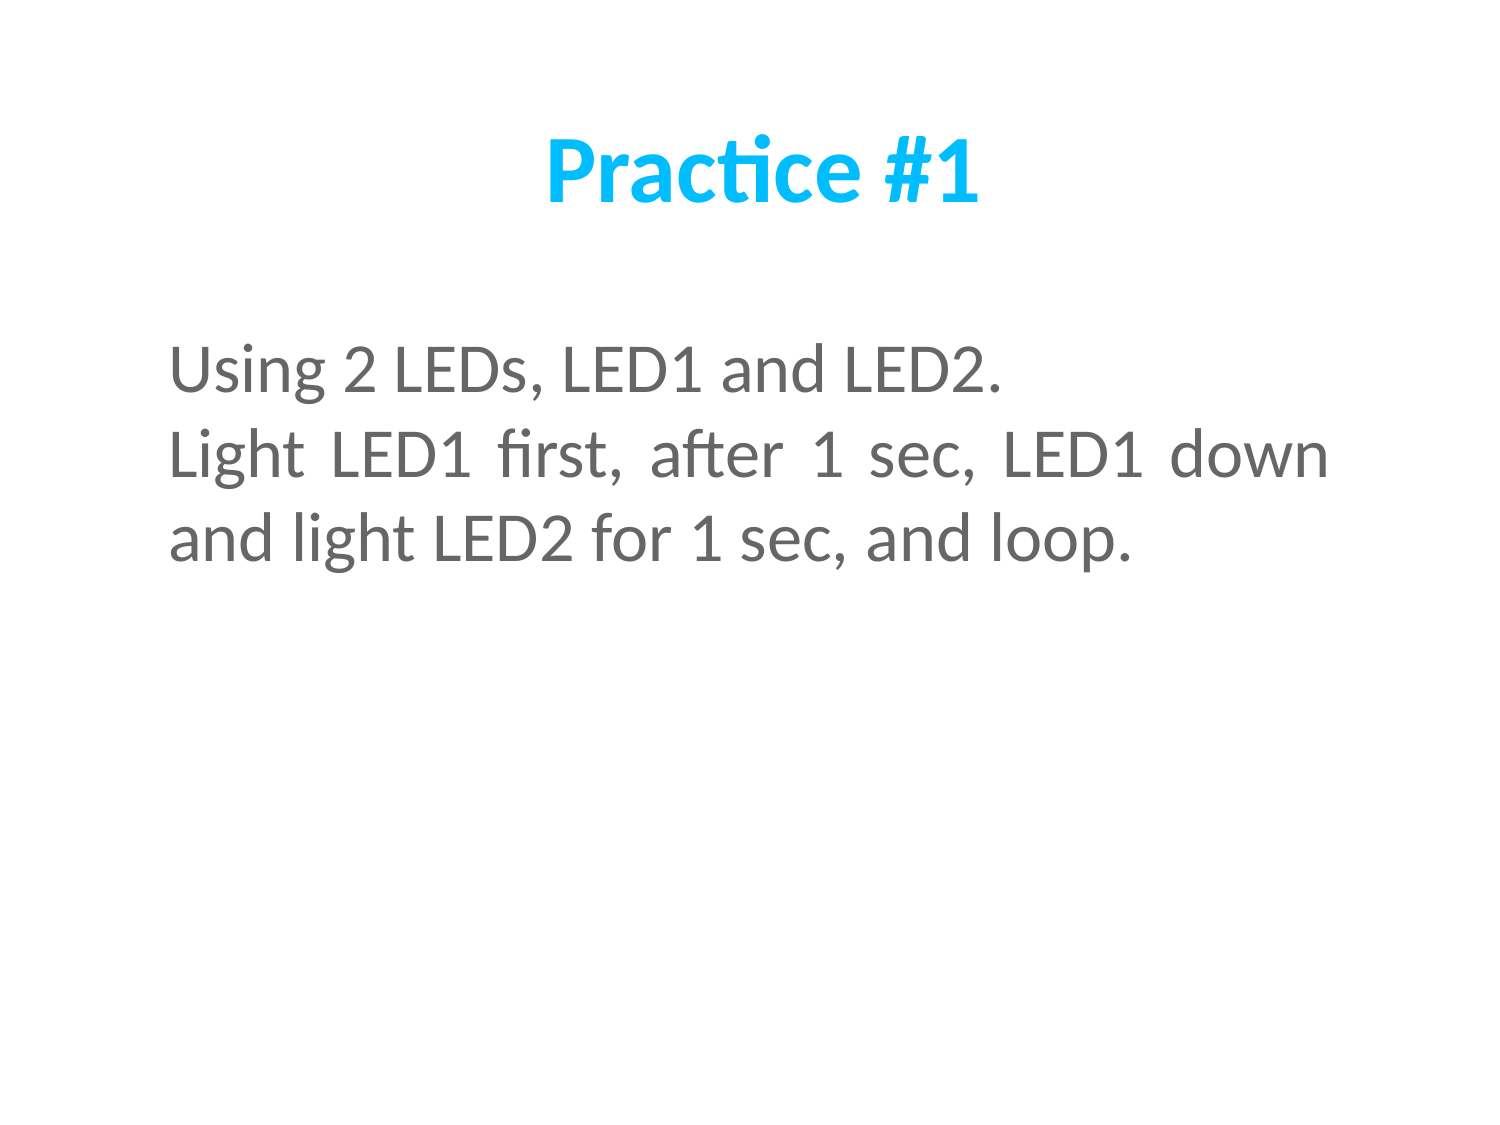

Practice #1
Using 2 LEDs, LED1 and LED2.
Light LED1 first, after 1 sec, LED1 down and light LED2 for 1 sec, and loop.